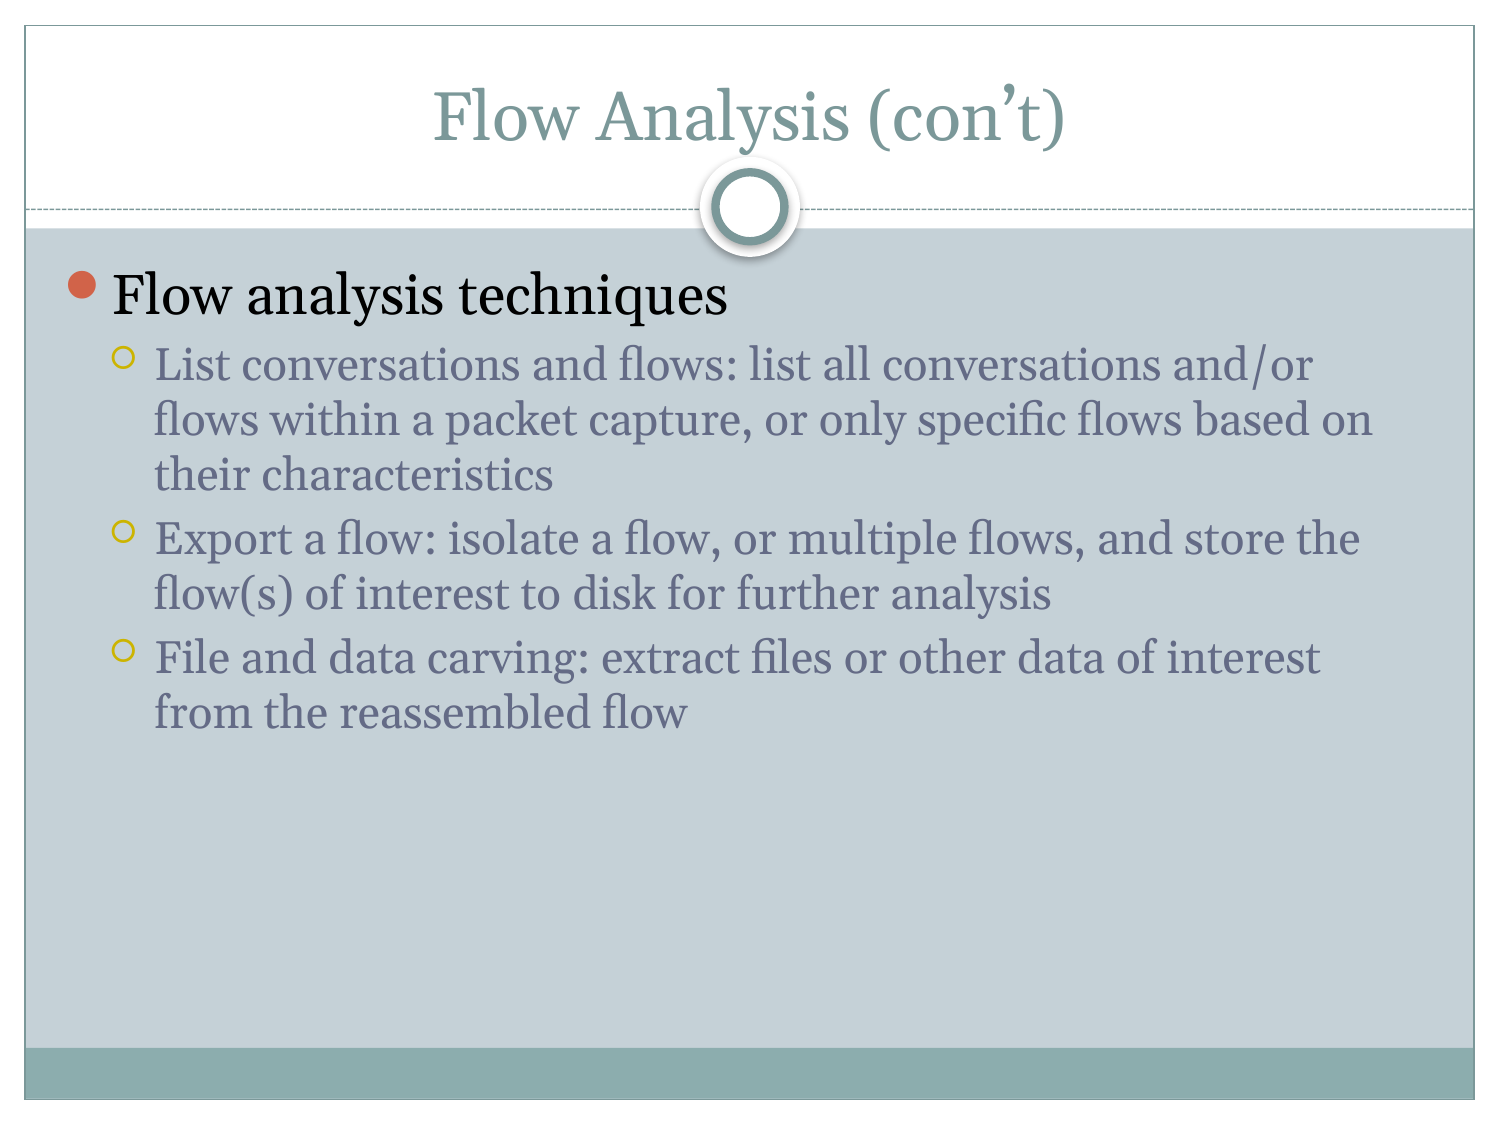

# Flow Analysis (con’t)
Flow analysis techniques
List conversations and flows: list all conversations and/or flows within a packet capture, or only specific flows based on their characteristics
Export a flow: isolate a flow, or multiple flows, and store the flow(s) of interest to disk for further analysis
File and data carving: extract files or other data of interest from the reassembled flow